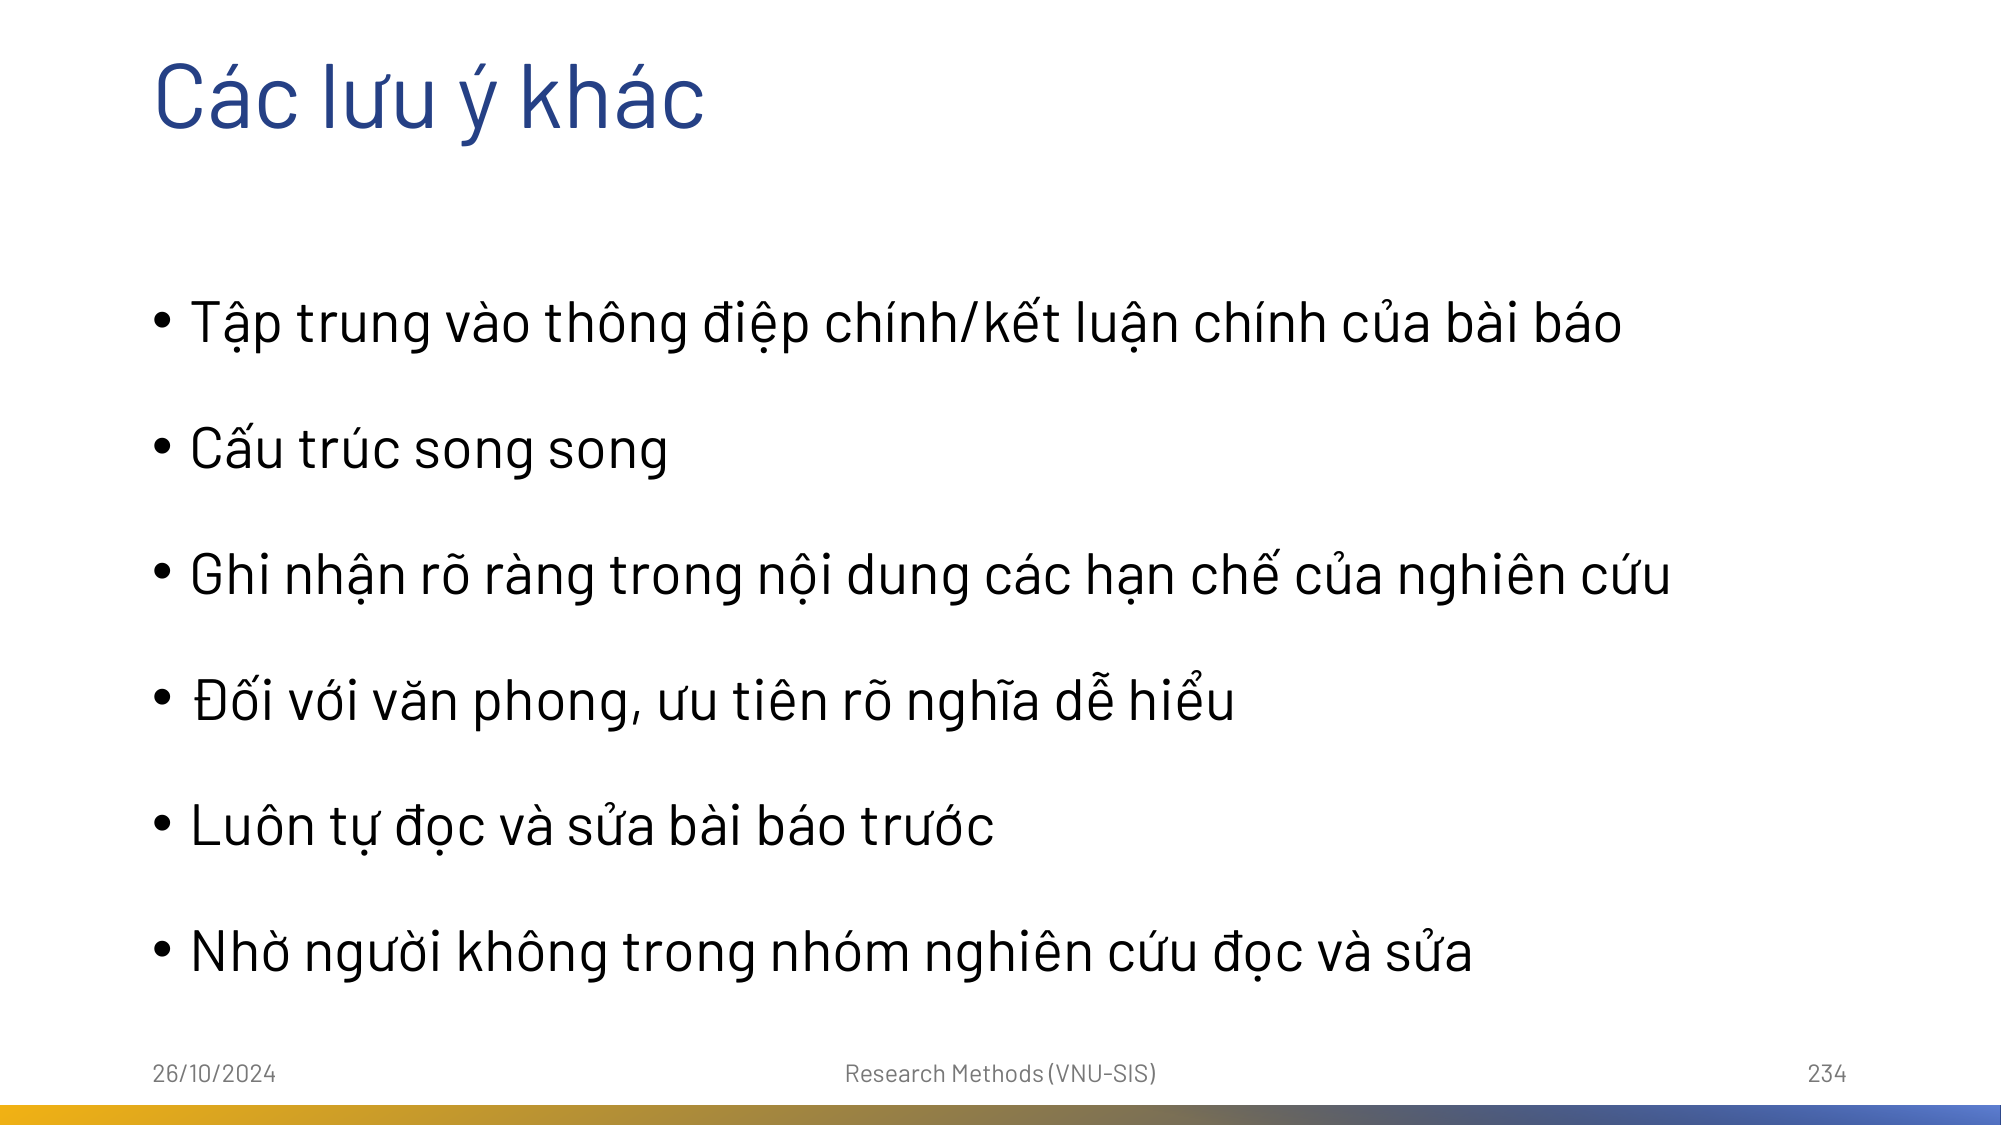

# Các lưu ý khác
Tập trung vào thông điệp chính/kết luận chính của bài báo
Cấu trúc song song
Ghi nhận rõ ràng trong nội dung các hạn chế của nghiên cứu
Đối với văn phong, ưu tiên rõ nghĩa dễ hiểu
Luôn tự đọc và sửa bài báo trước
Nhờ người không trong nhóm nghiên cứu đọc và sửa
26/10/2024
Research Methods (VNU-SIS)
234